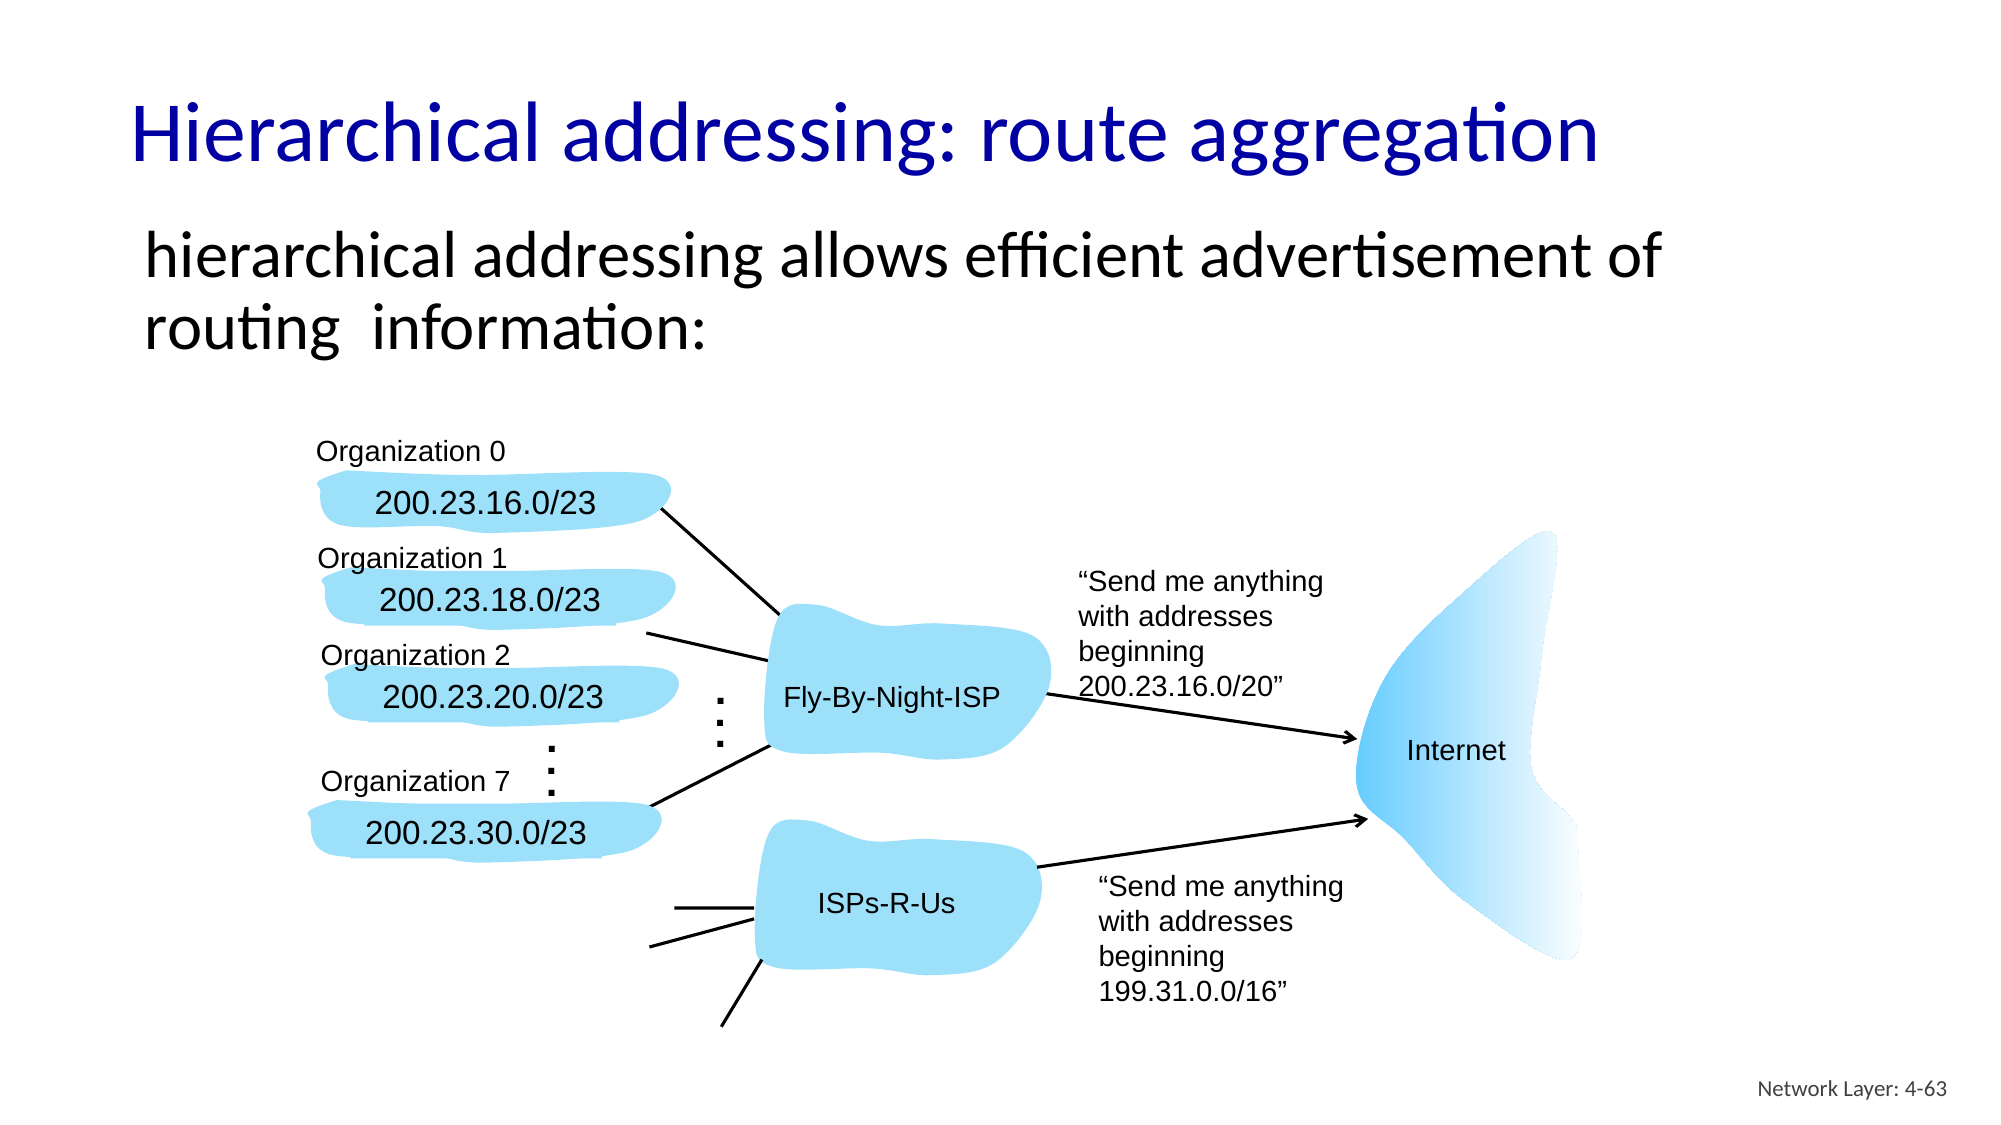

# Hierarchical addressing: route aggregation
hierarchical addressing allows efficient advertisement of routing  information:
Organization 0

200.23.16.0/23

Organization 1
“Send me anything
with addresses
beginning
200.23.16.0/20”

200.23.18.0/23

Organization 2

.
.
.

200.23.20.0/23
Fly-By-Night-ISP

.
.
.
Internet

Organization 7

200.23.30.0/23

“Send me anything
with addresses
beginning
199.31.0.0/16”
ISPs-R-Us

Network Layer: 4-63